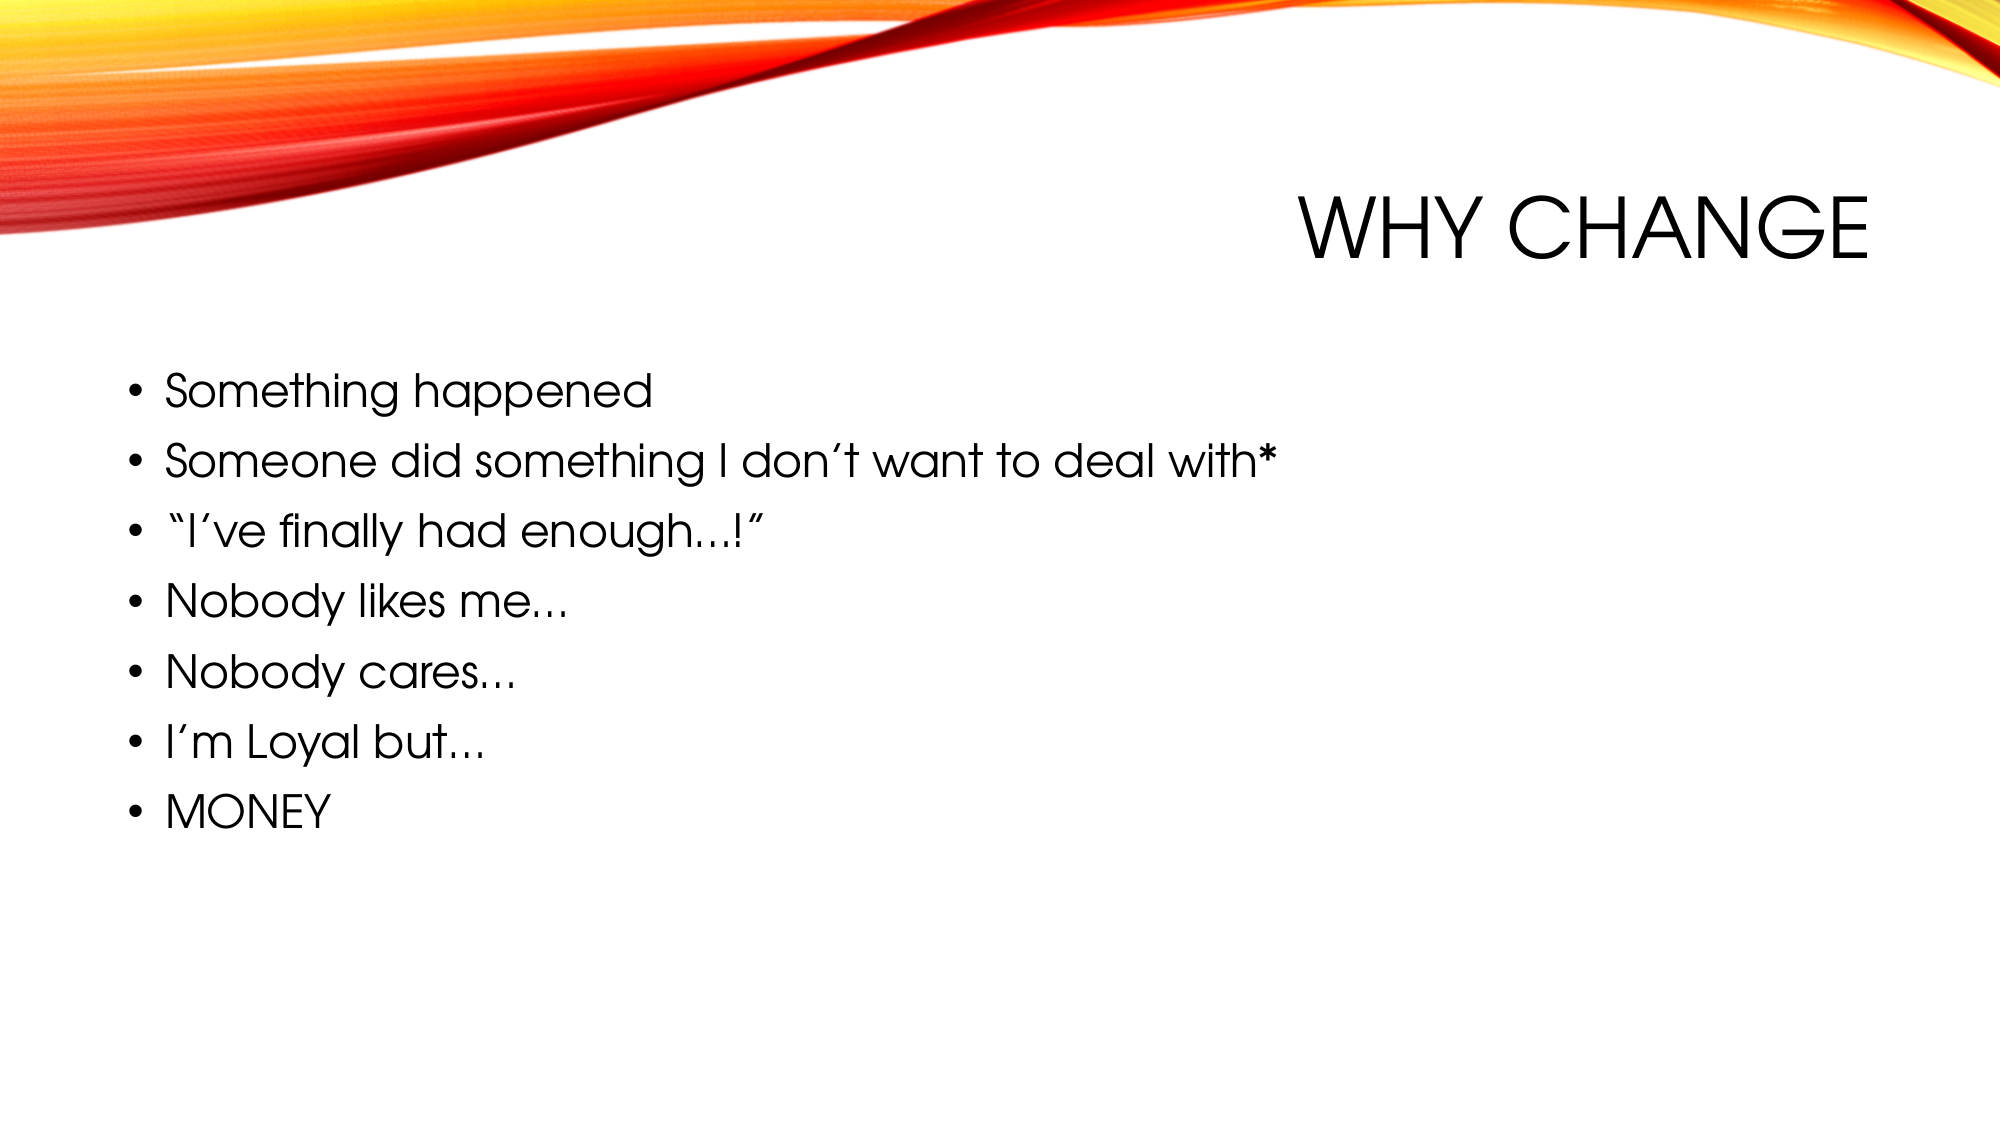

# Why change
Something happened
Someone did something I don’t want to deal with*
“I’ve finally had enough…!”
Nobody likes me…
Nobody cares…
I’m Loyal but…
MONEY